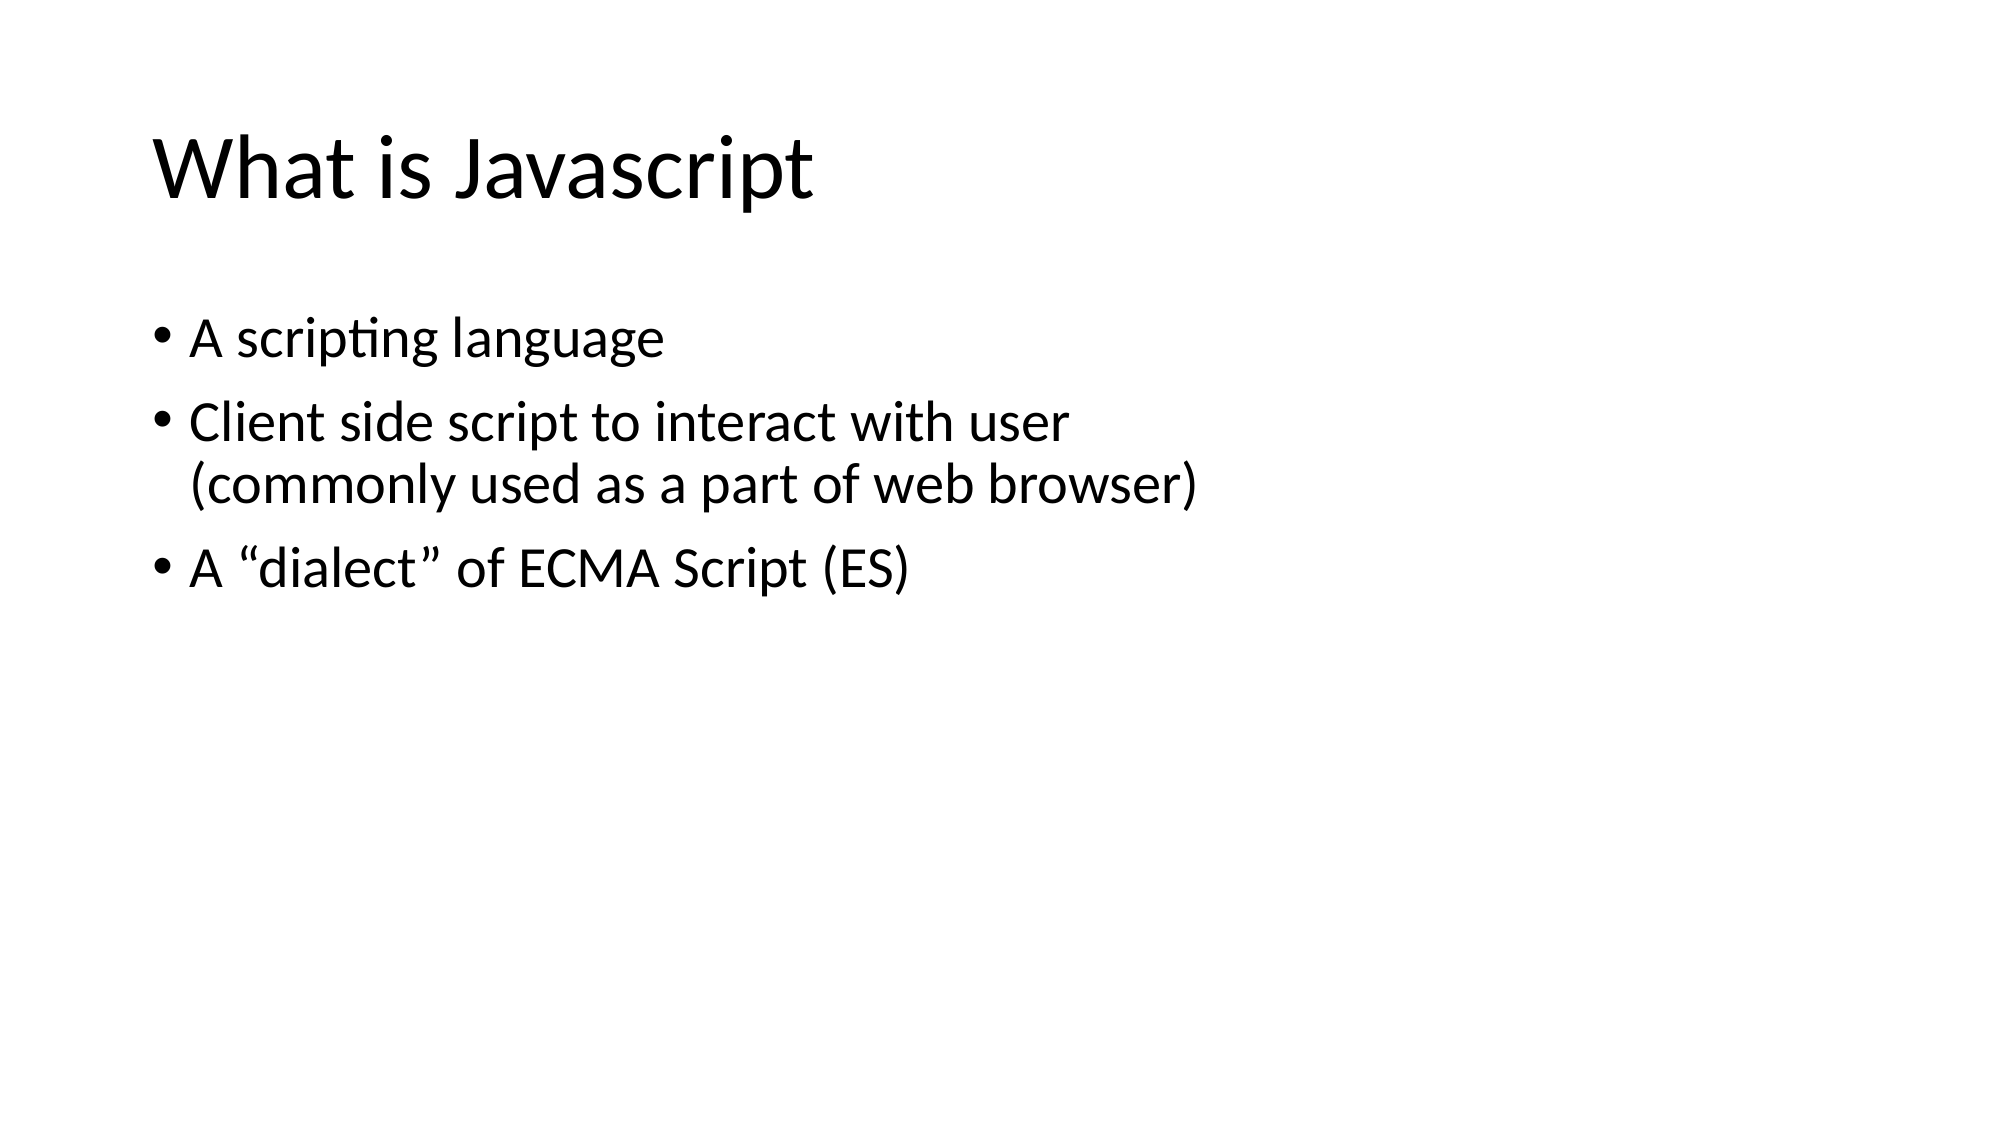

# What is Javascript
A scripting language
Client side script to interact with user
(commonly used as a part of web browser)
A “dialect” of ECMA Script (ES)